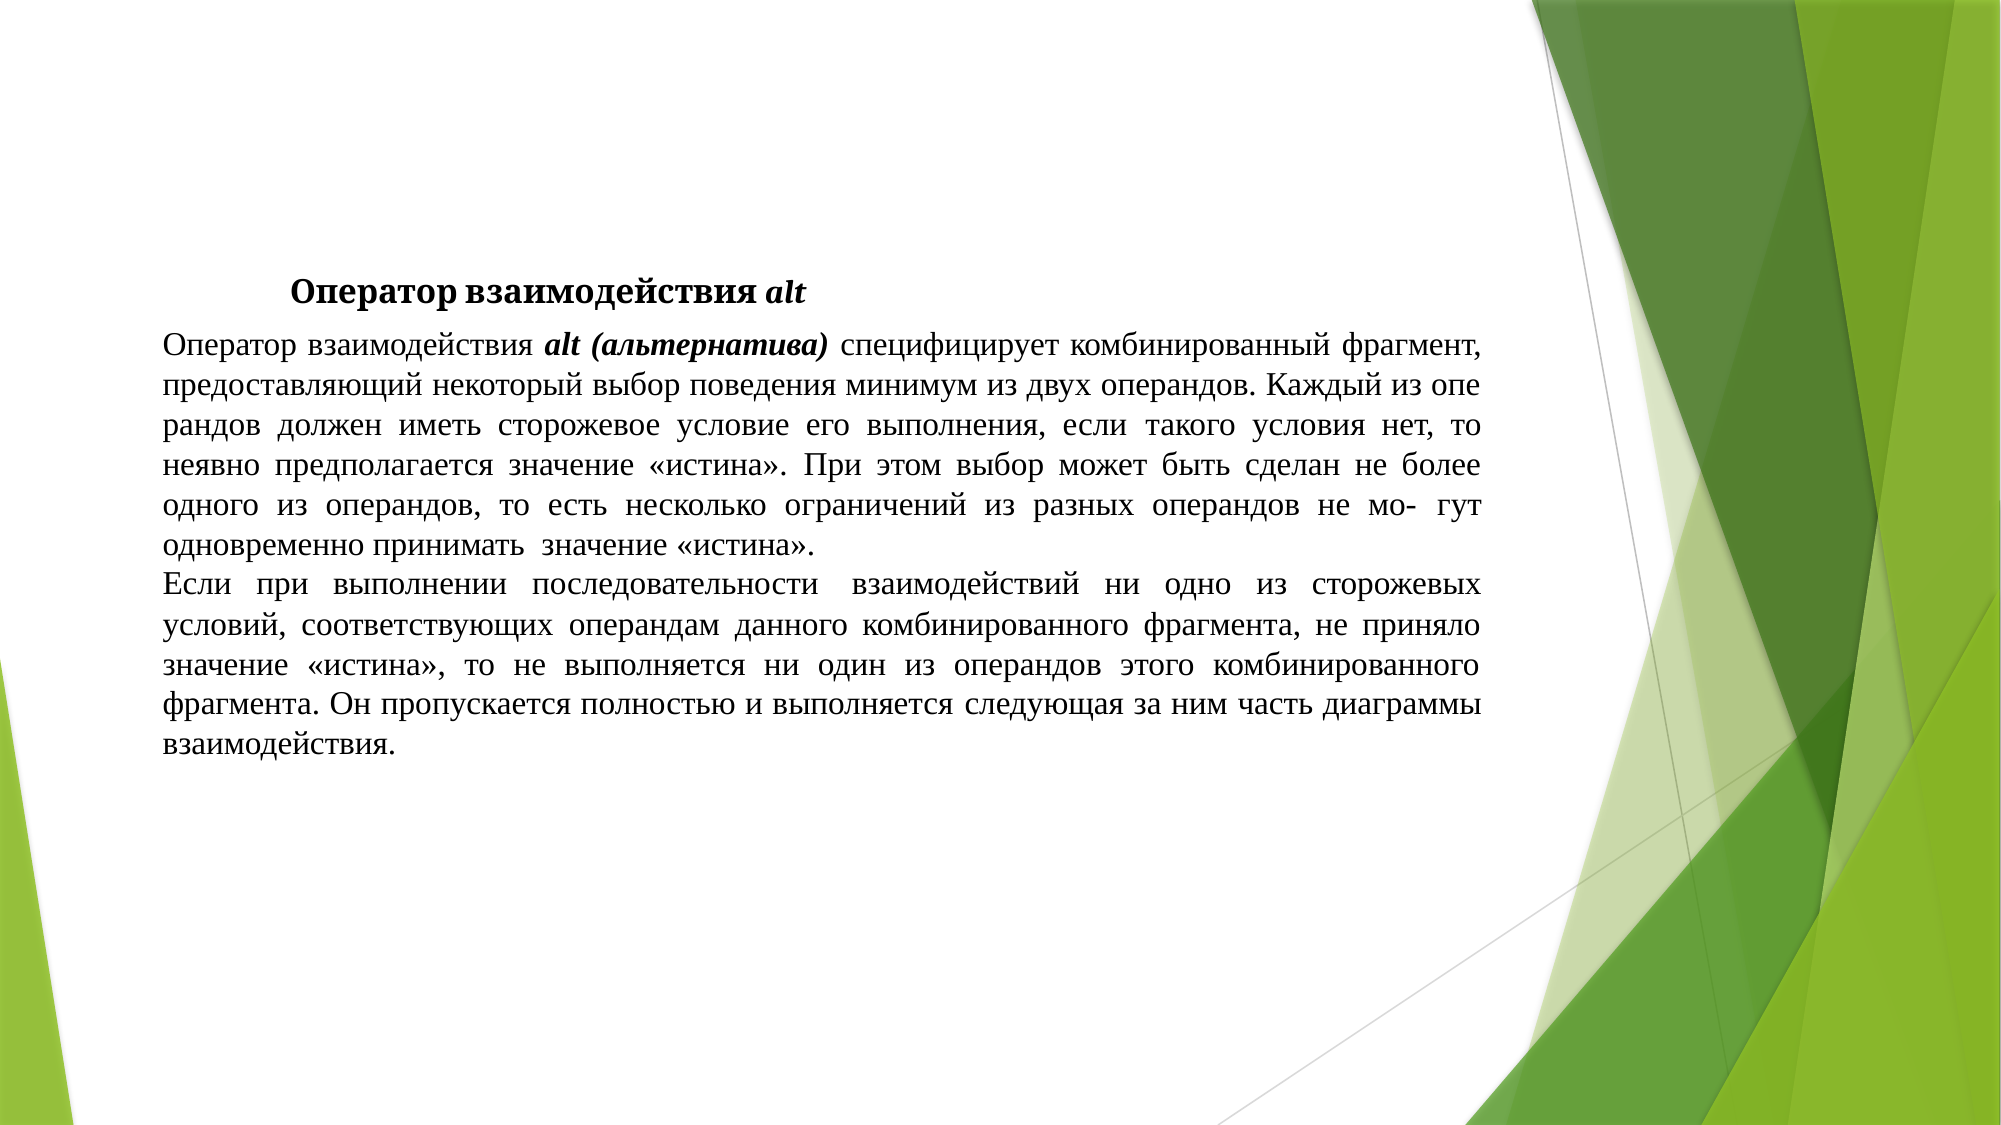

Оператор взаимодействия alt
Оператор взаимодействия alt (альтернатива) специфицирует комбинированный фрагмент, предоставляющий некоторый выбор поведения минимум из двух операндов. Каждый из опе рандов должен иметь сторожевое условие его выполнения, если такого условия нет, то неявно предполагается значение «истина». При этом выбор может быть сделан не более одного из операндов, то есть несколько ограничений из разных операндов не мо- гут одновременно принимать  значение «истина».
Если при выполнении последовательности взаимодействий ни одно из сторожевых условий, соответствующих операндам данного комбинированного фрагмента, не приняло значение «истина», то не выполняется ни один из операндов этого комбинированного фрагмента. Он пропускается полностью и выполняется следующая за ним часть диаграммы взаимодействия.